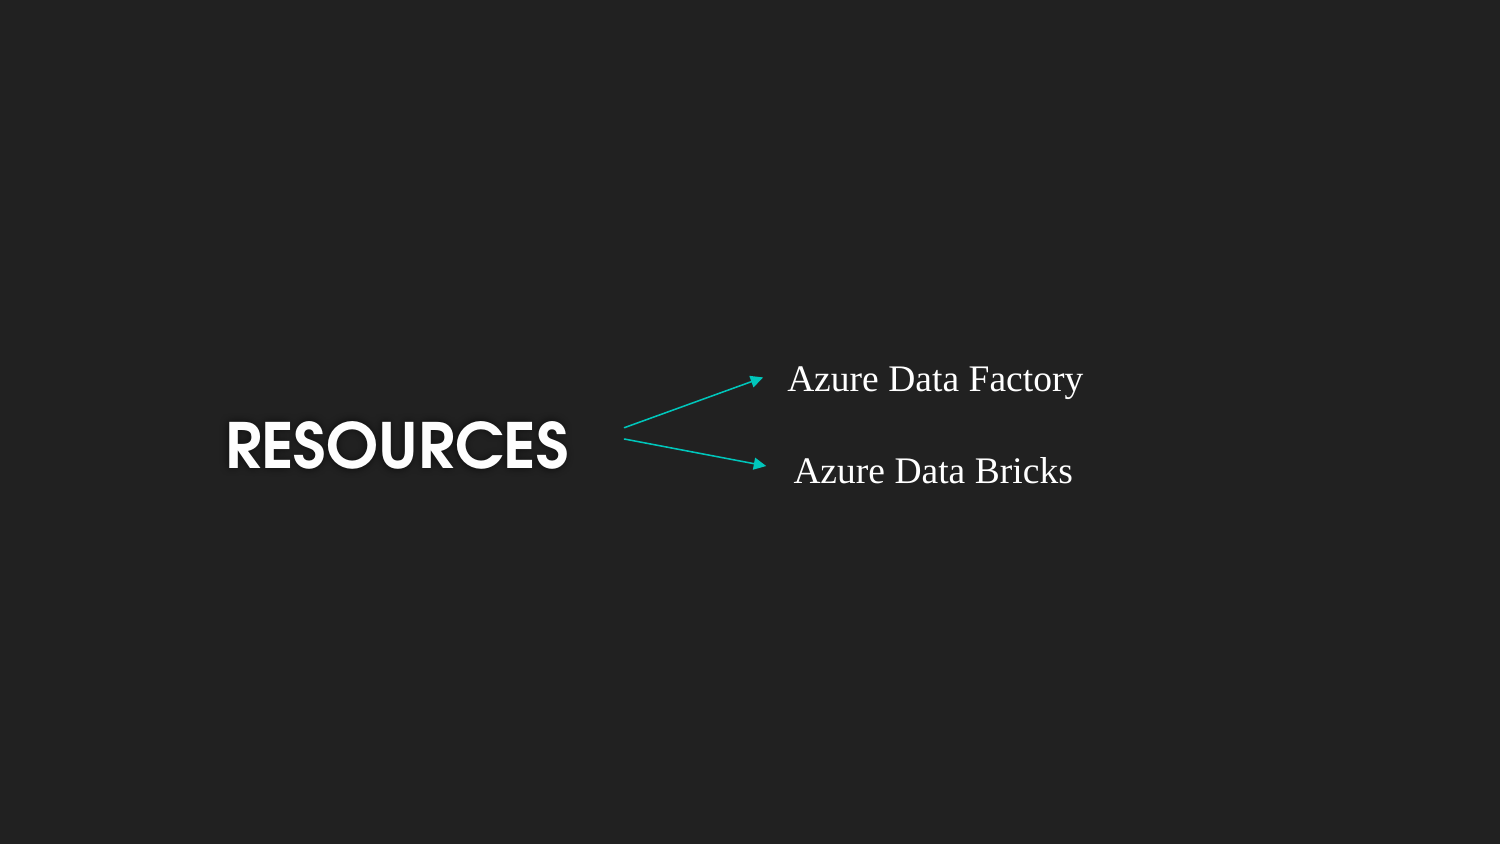

# RESOURCES
Azure Data Factory

Azure Data Bricks